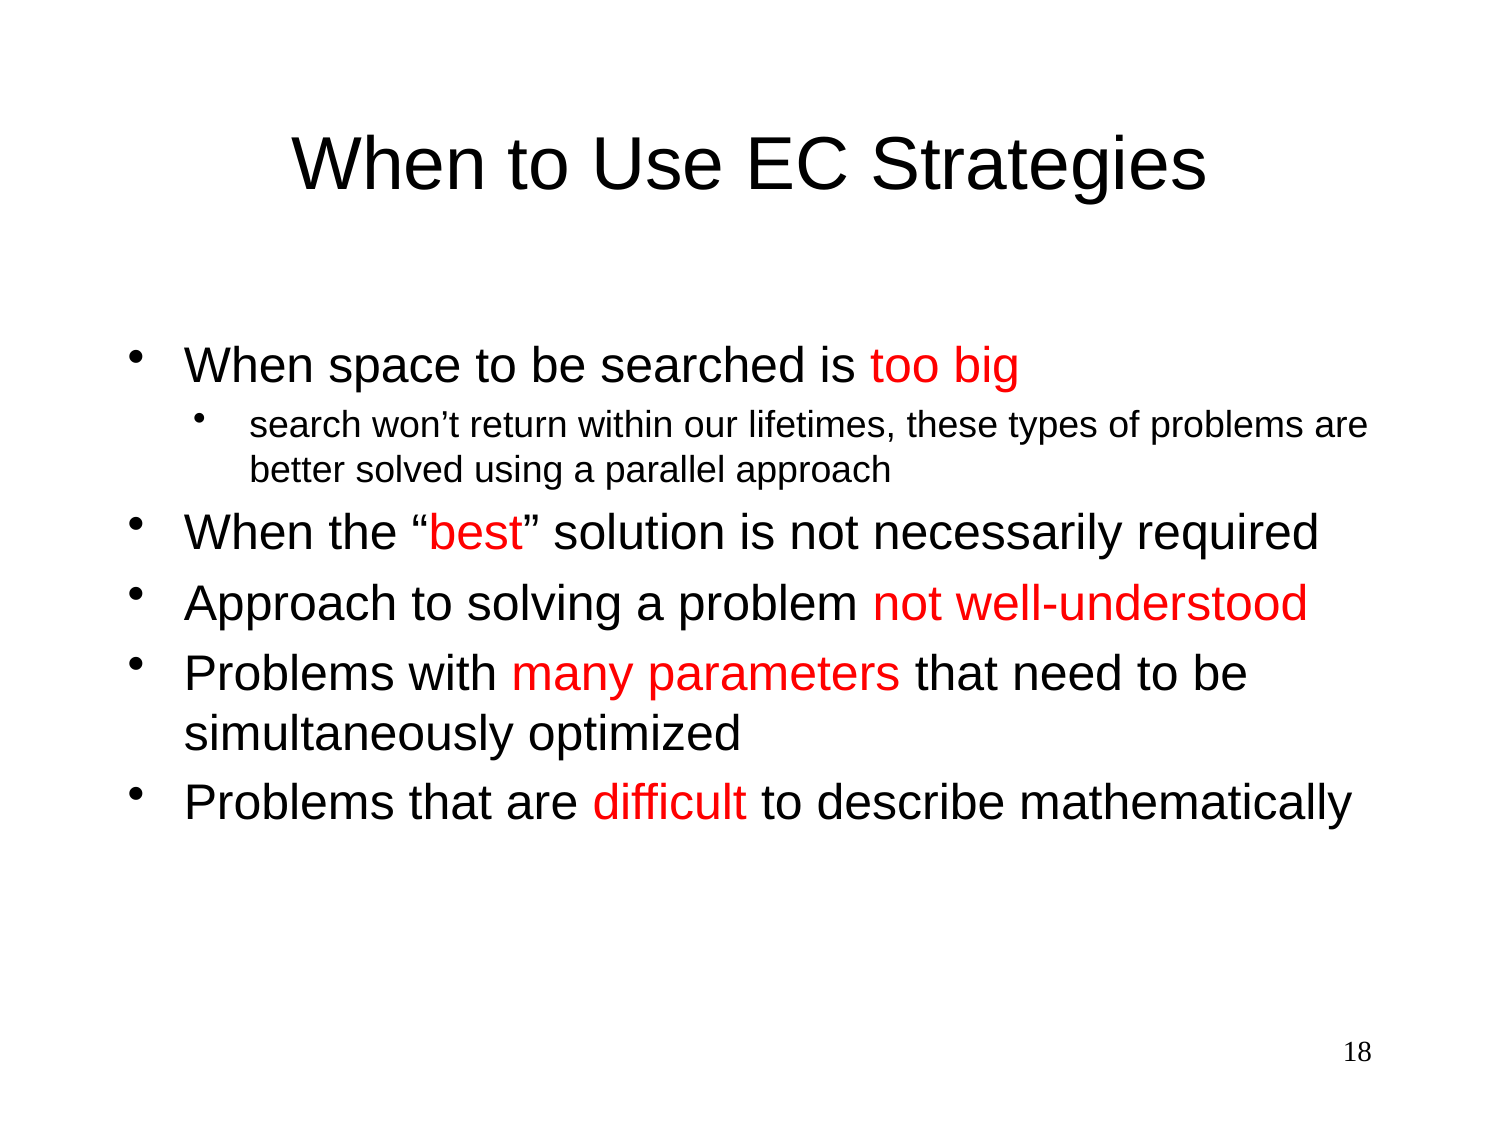

# When to Use EC Strategies
When space to be searched is too big
search won’t return within our lifetimes, these types of problems are better solved using a parallel approach
When the “best” solution is not necessarily required
Approach to solving a problem not well-understood
Problems with many parameters that need to be simultaneously optimized
Problems that are difficult to describe mathematically
18